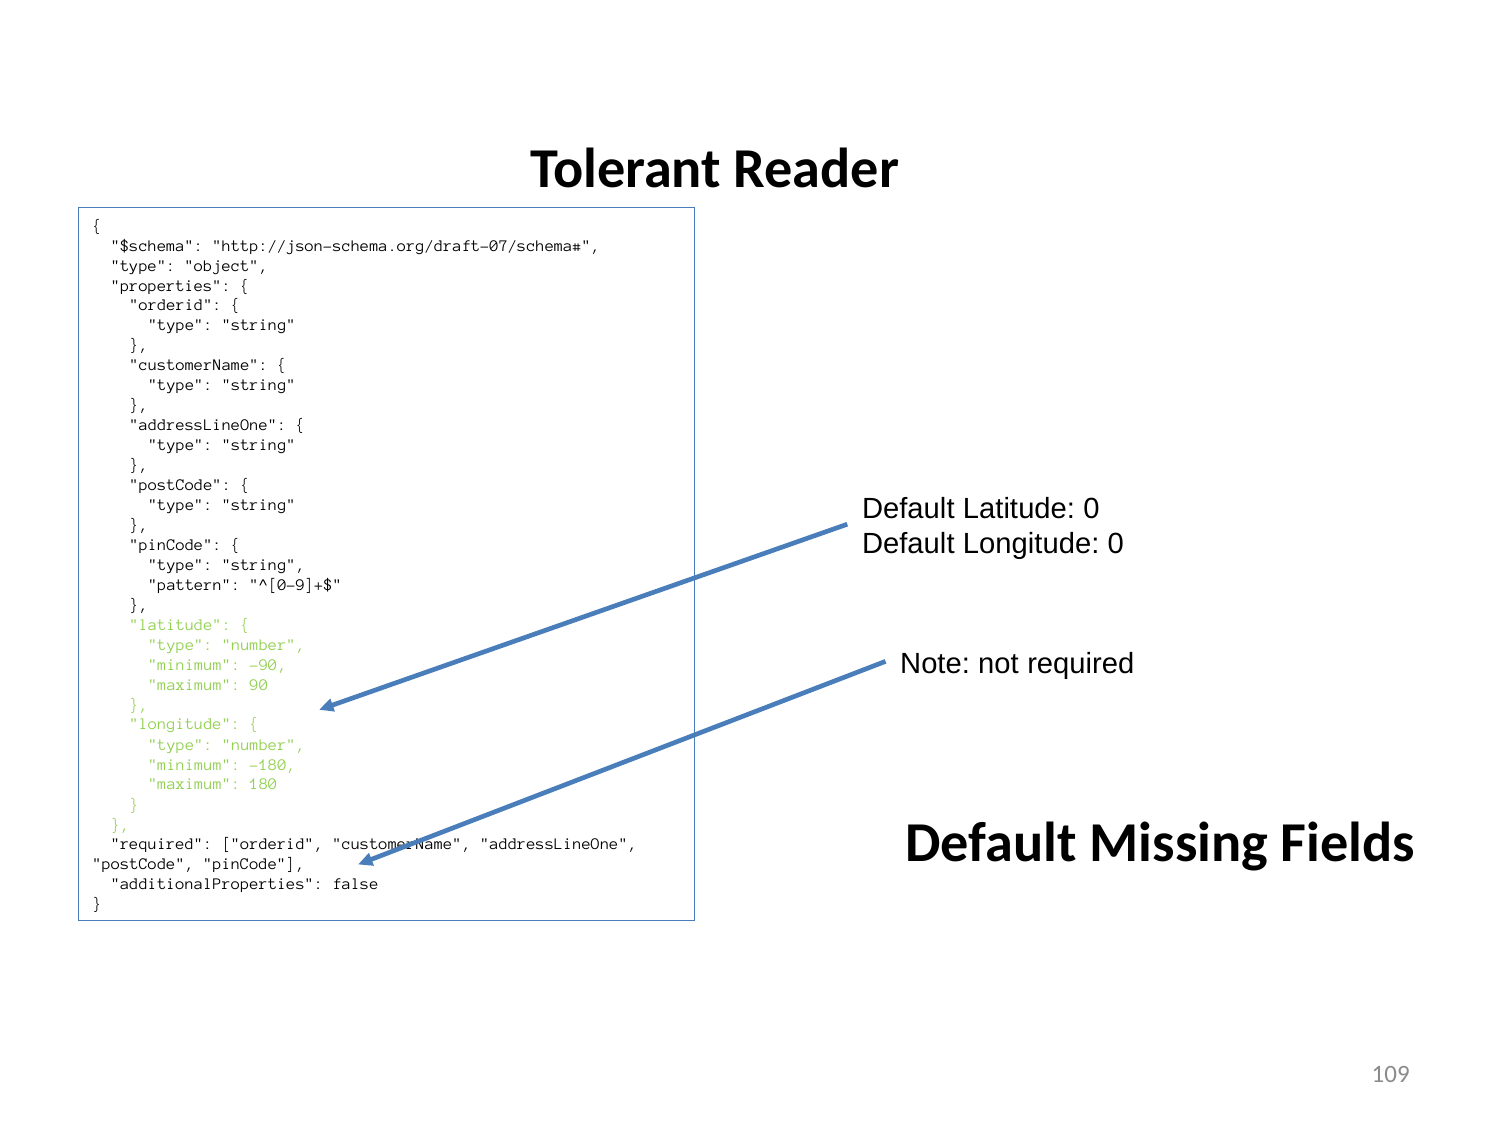

Tolerant Reader
{
  "$schema": "http://json-schema.org/draft-07/schema#",
  "type": "object",
  "properties": {
    "orderid": {
      "type": "string"
    },
    "customerName": {
      "type": "string"
    },
    "addressLineOne": {
      "type": "string"
    },
    "postCode": {
      "type": "string"
    },
    "pinCode": {
      "type": "string",
      "pattern": "^[0-9]+$"
    },
    "latitude": {
      "type": "number",
      "minimum": -90,
      "maximum": 90
    },
    "longitude": {
      "type": "number",
      "minimum": -180,
      "maximum": 180
    }
  },
  "required": ["orderid", "customerName", "addressLineOne", "postCode", "pinCode"],
  "additionalProperties": false
}
Default Latitude: 0
Default Longitude: 0
Note: not required
Default Missing Fields
109